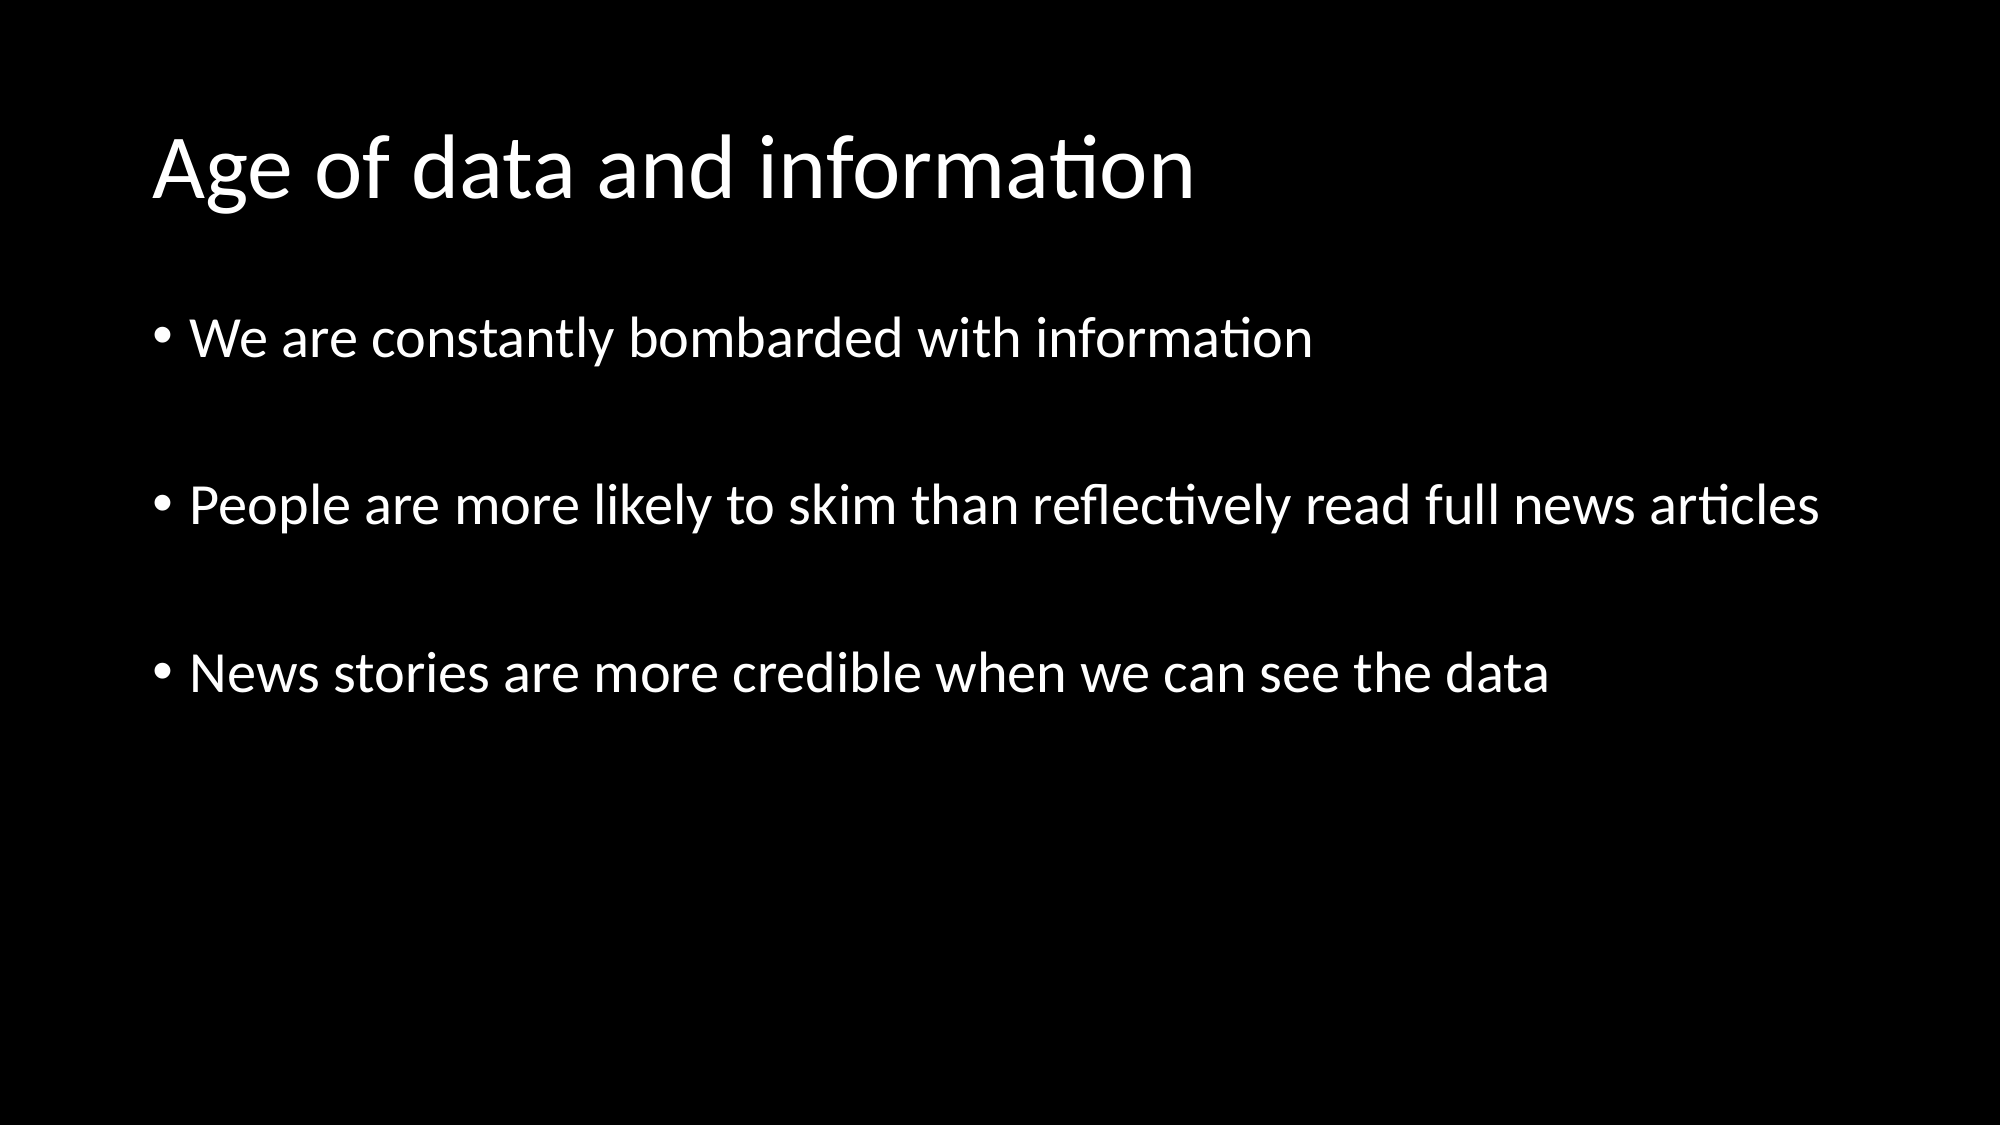

# Age of data and information
We are constantly bombarded with information

People are more likely to skim than reflectively read full news articles

News stories are more credible when we can see the data